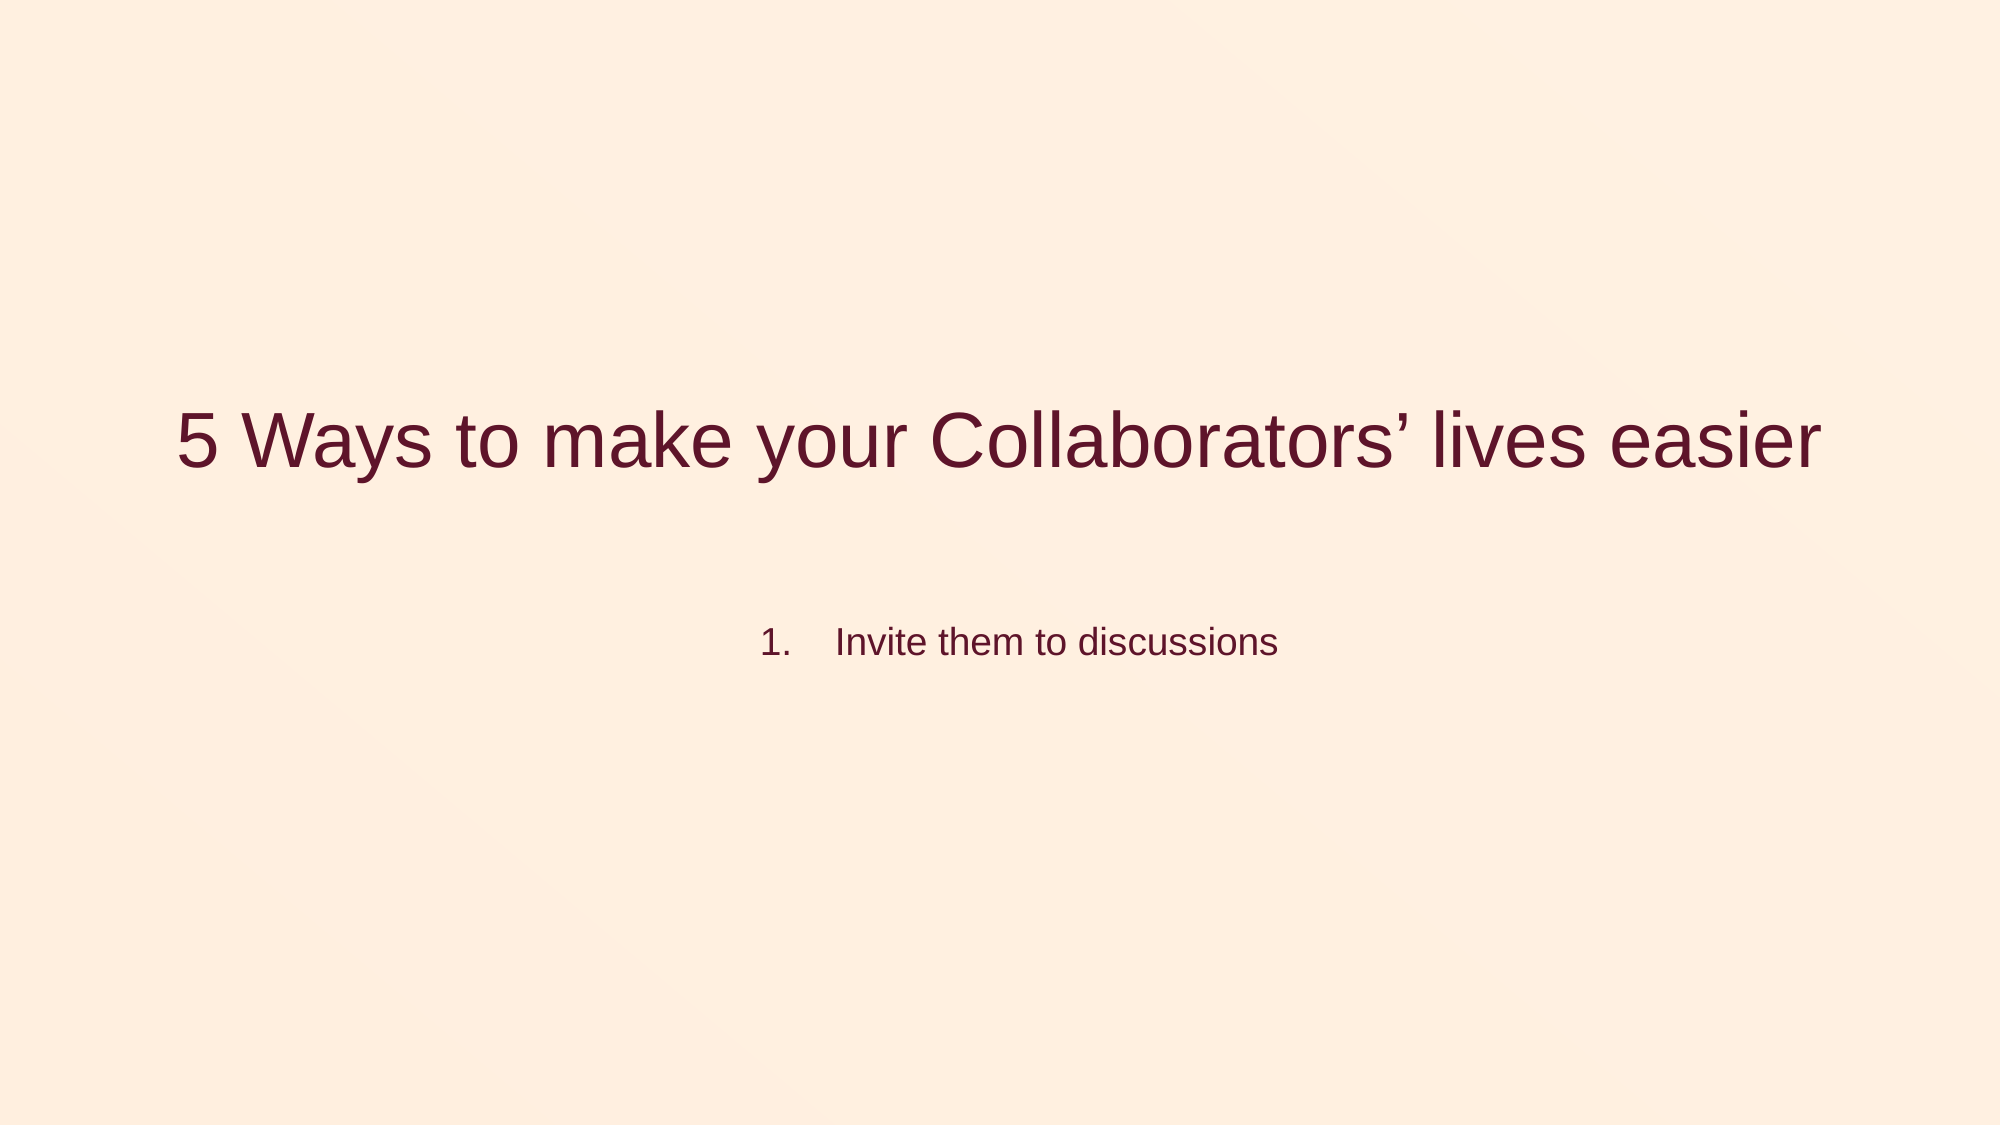

# 5 Ways to make your Collaborators’ lives easier
Invite them to discussions